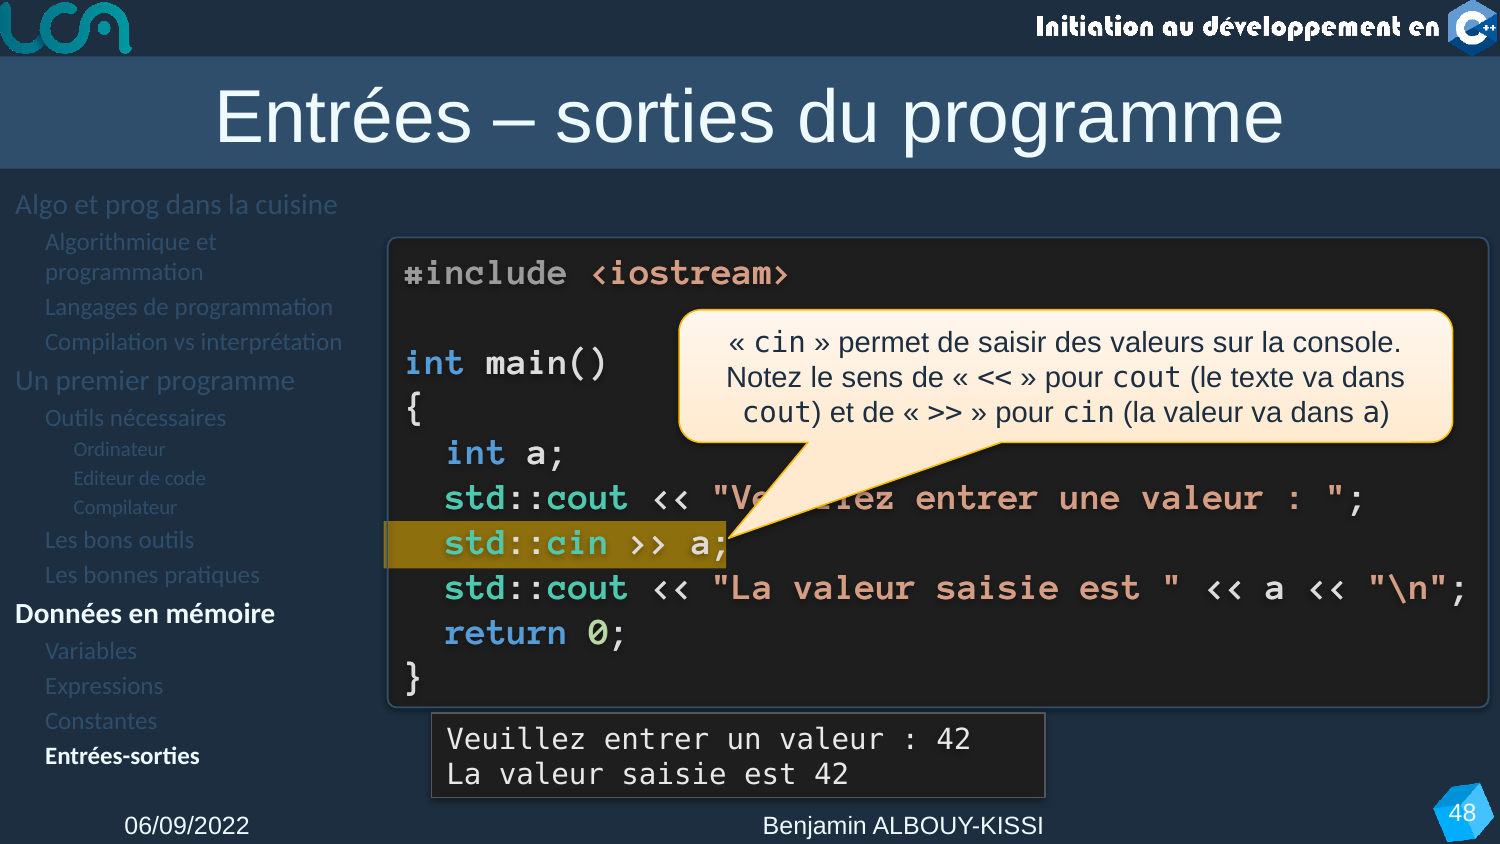

# Entrées – sorties du programme
Algo et prog dans la cuisine
Algorithmique et programmation
Langages de programmation
Compilation vs interprétation
Un premier programme
Outils nécessaires
Ordinateur
Editeur de code
Compilateur
Les bons outils
Les bonnes pratiques
Données en mémoire
Variables
Expressions
Constantes
Entrées-sorties
#include <iostream>

int main()
{
  int a;
  std::cout << "Veuillez entrer une valeur : ";
  std::cin >> a;
  std::cout << "La valeur saisie est " << a << "\n";
  return 0;
}
#include <iostream>

int main()
{
  int a;
  std::cout << "Veuillez entrer une valeur : ";
  std::cin >> a;
  std::cout << "La valeur saisie est " << a << "\n";
  return 0;
}
« cin » permet de saisir des valeurs sur la console. Notez le sens de « << » pour cout (le texte va dans cout) et de « >> » pour cin (la valeur va dans a)

Veuillez entrer un valeur :
La valeur saisie est 42
                            42
48
06/09/2022
Benjamin ALBOUY-KISSI